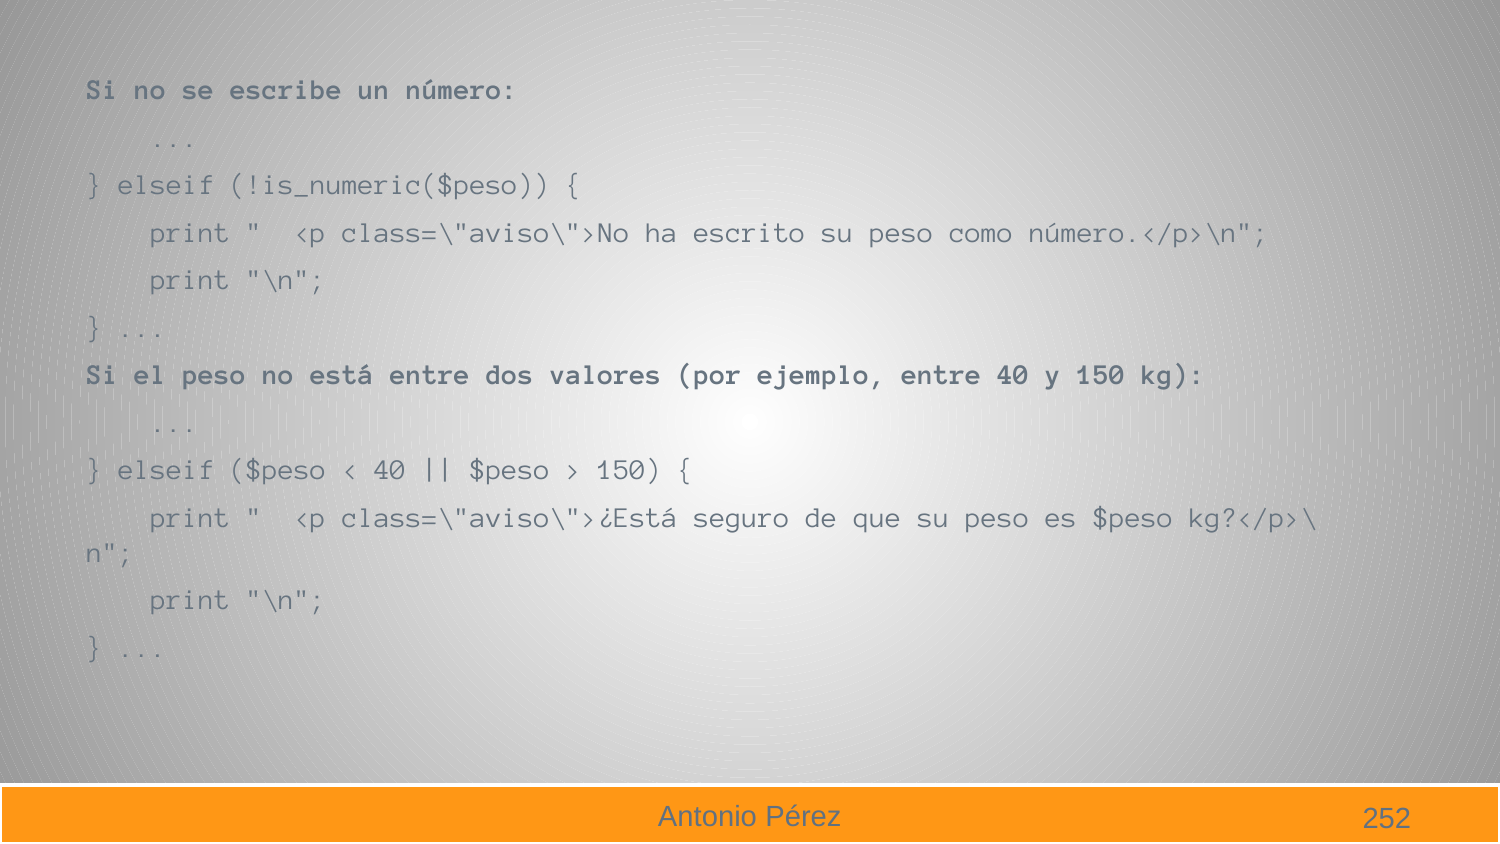

Si no se escribe un número:
    ...
} elseif (!is_numeric($peso)) {
    print "  <p class=\"aviso\">No ha escrito su peso como número.</p>\n";
    print "\n";
} ...
Si el peso no está entre dos valores (por ejemplo, entre 40 y 150 kg):
    ...
} elseif ($peso < 40 || $peso > 150) {
    print "  <p class=\"aviso\">¿Está seguro de que su peso es $peso kg?</p>\n";
    print "\n";
} ...

252